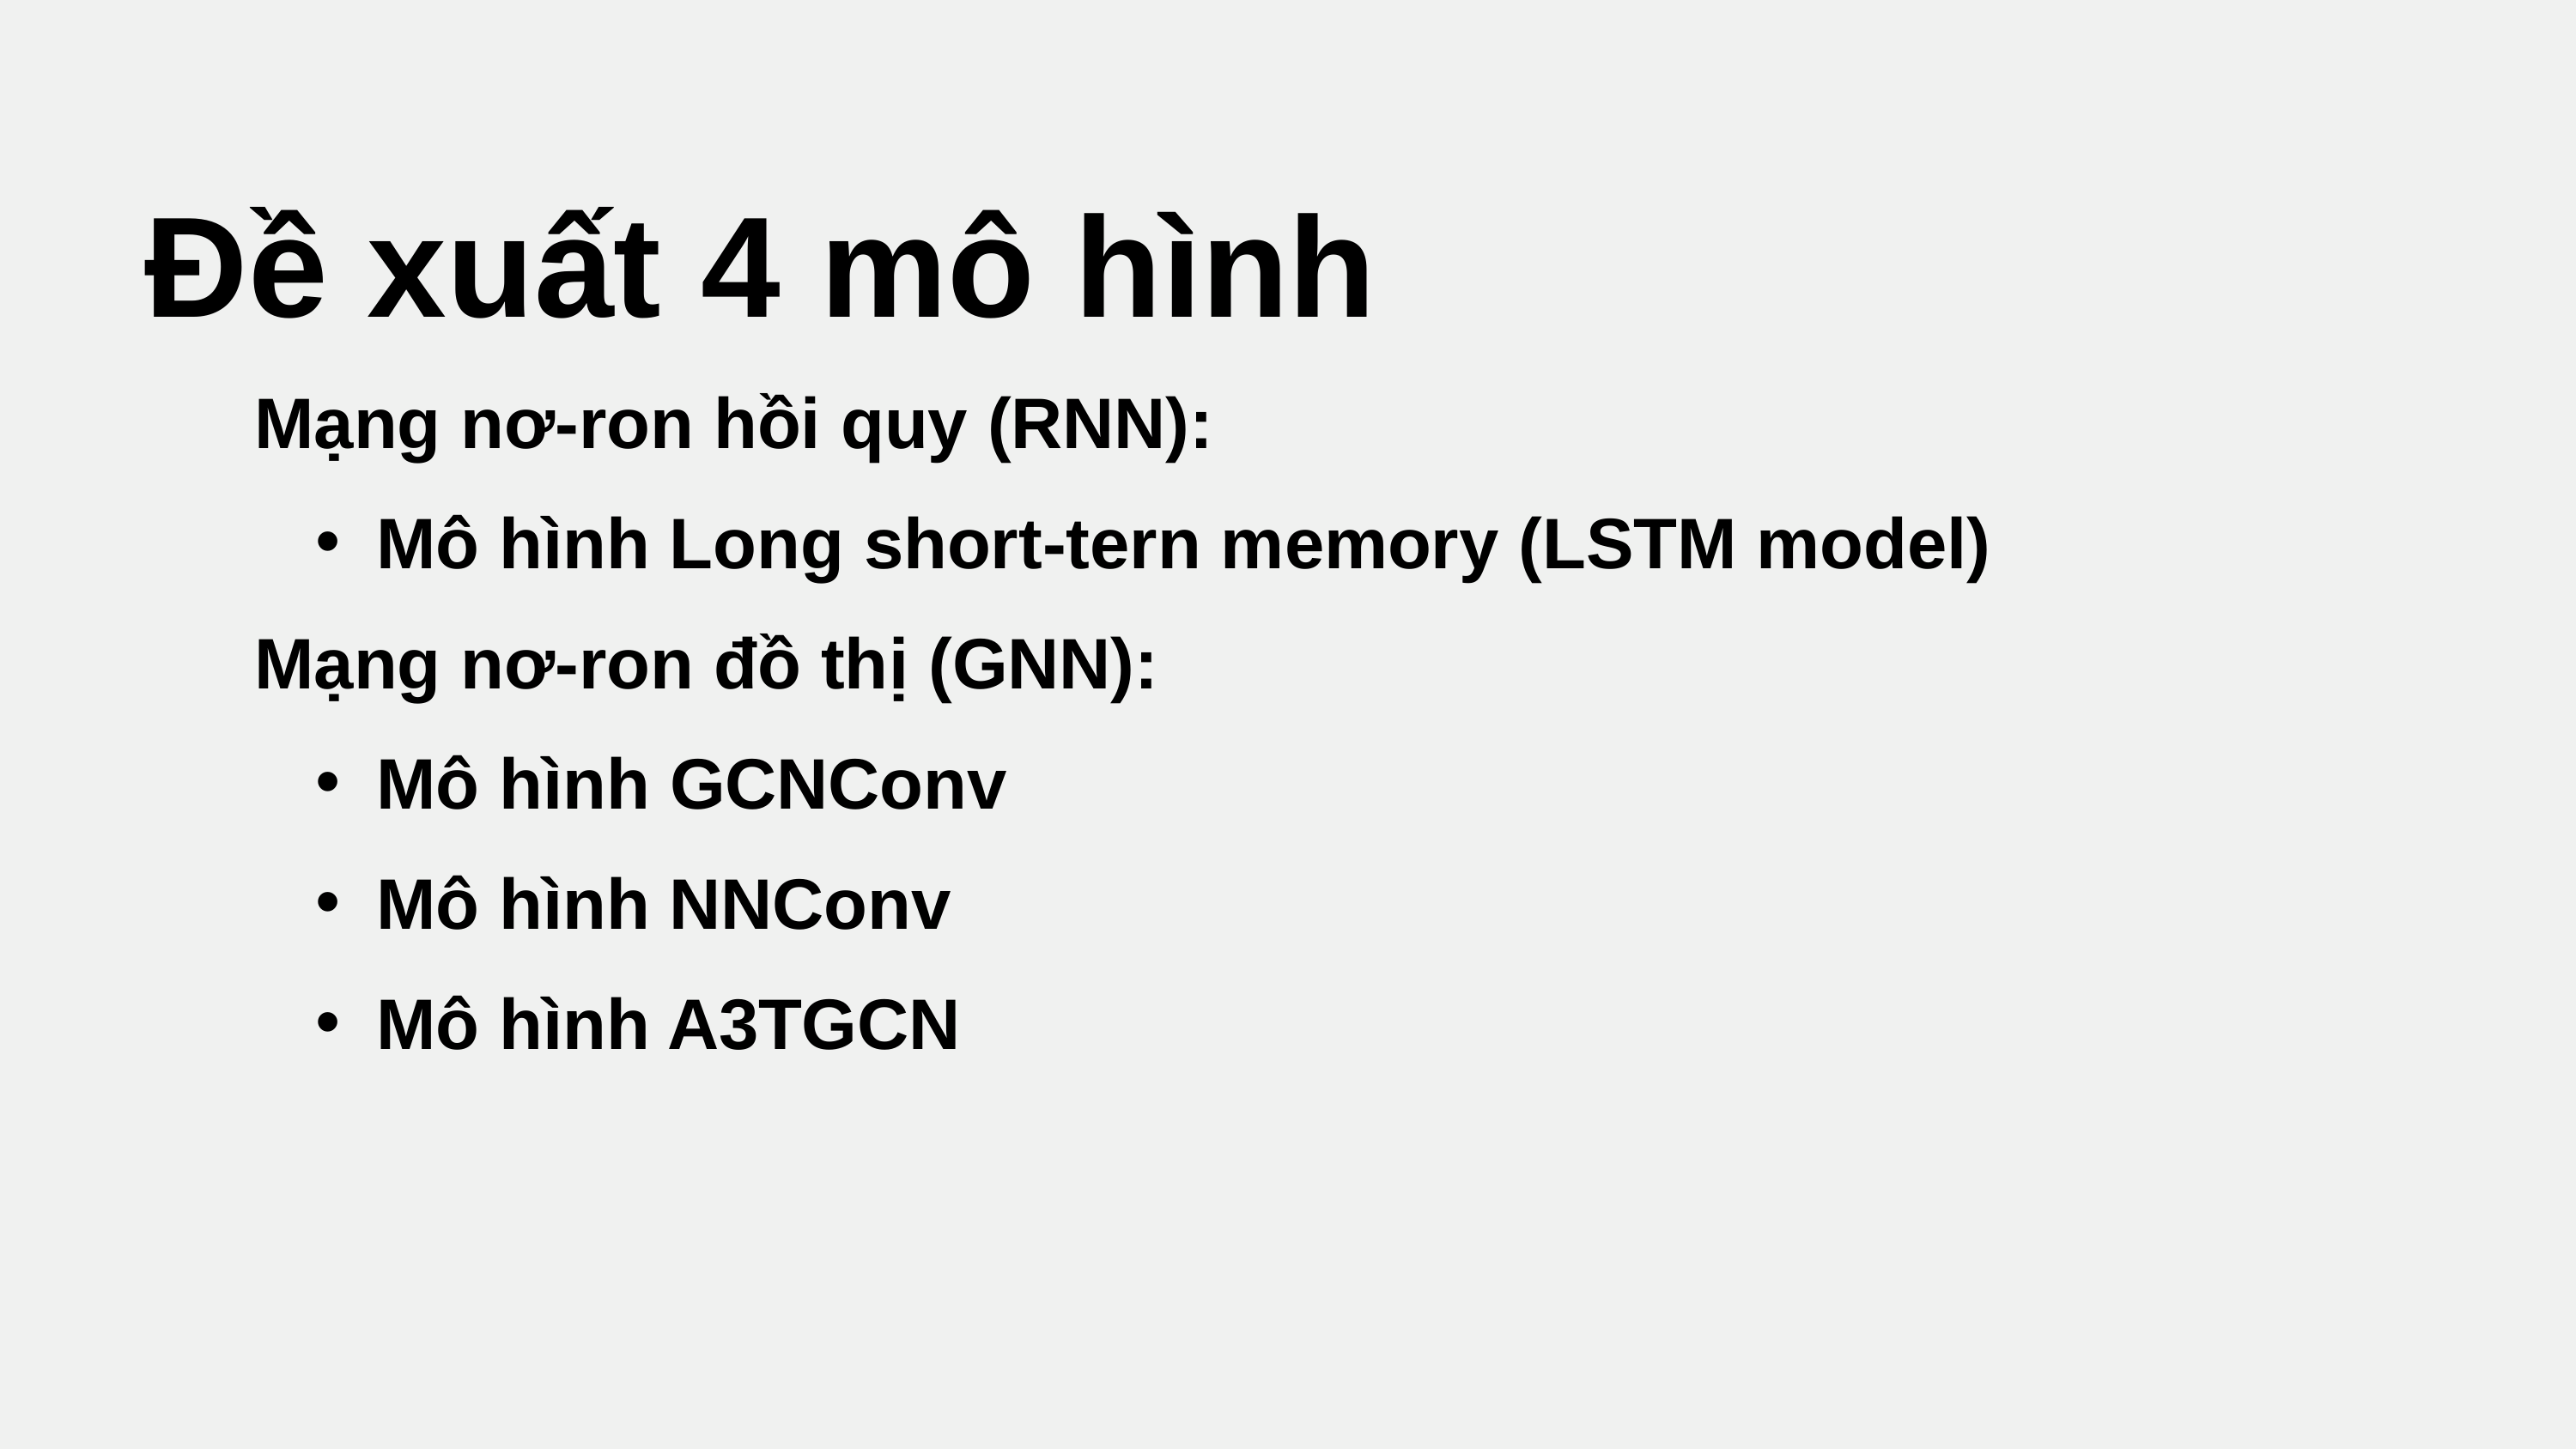

Đề xuất 4 mô hình

Mạng nơ-ron hồi quy (RNN):
Mô hình Long short-tern memory (LSTM model)
Mạng nơ-ron đồ thị (GNN):
Mô hình GCNConv
Mô hình NNConv
Mô hình A3TGCN